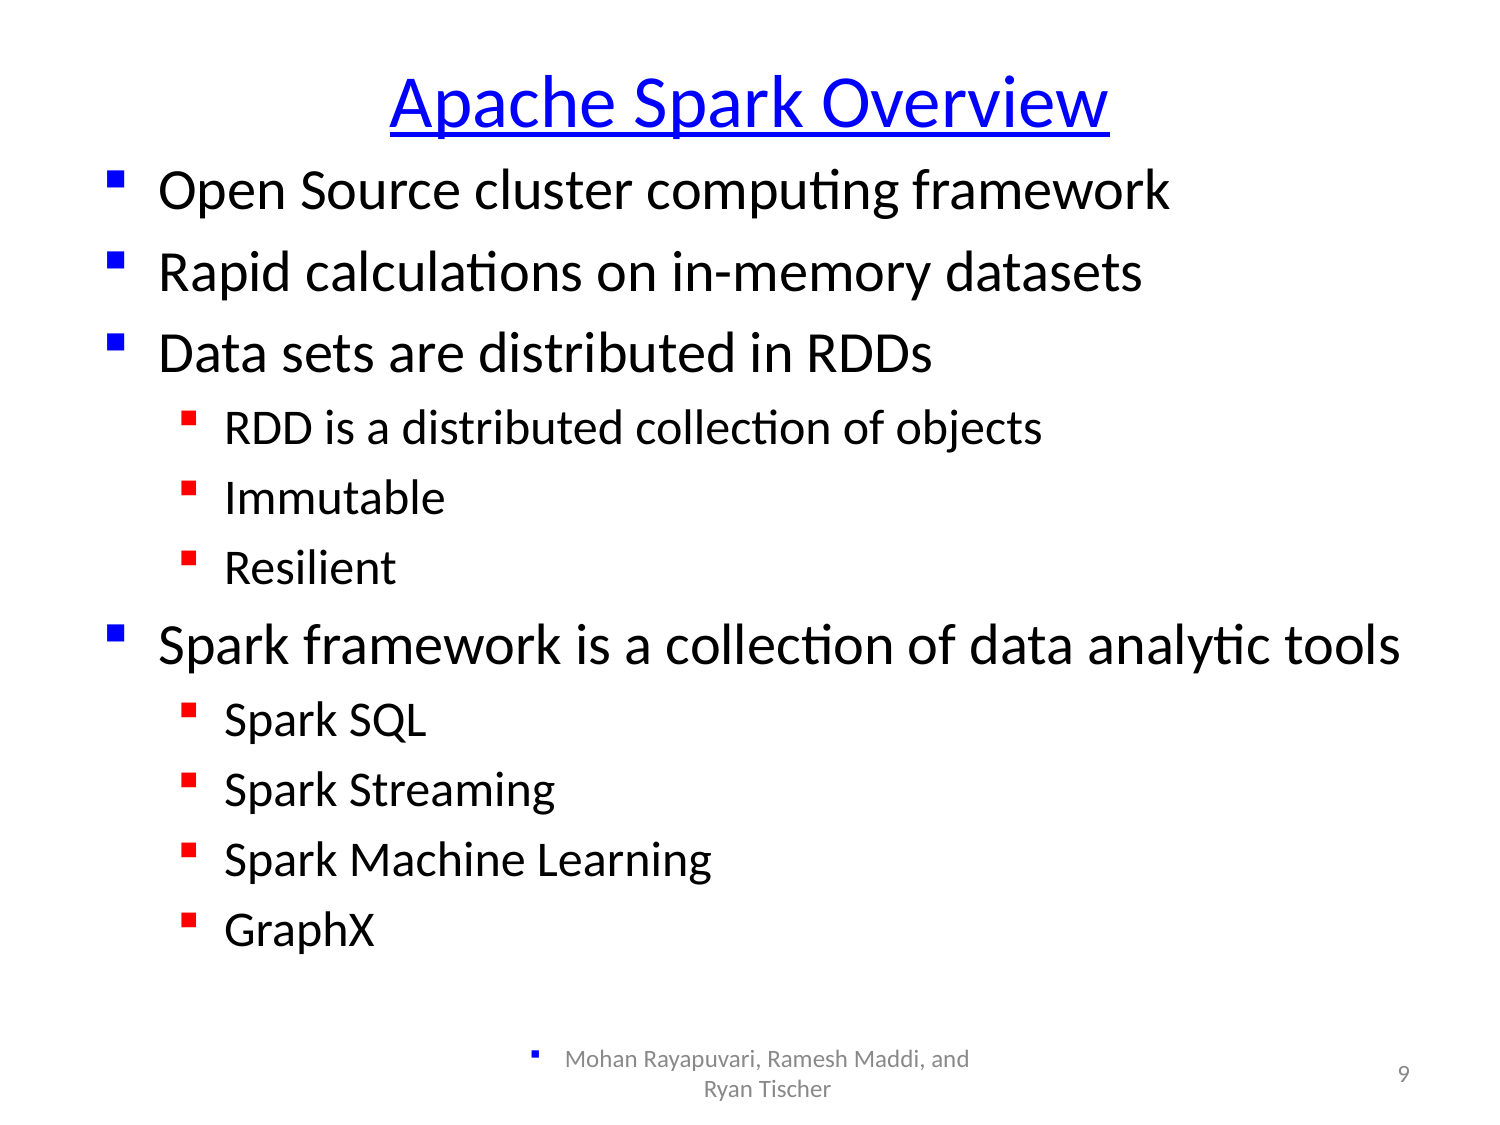

# Apache Spark Overview
Open Source cluster computing framework
Rapid calculations on in-memory datasets
Data sets are distributed in RDDs
RDD is a distributed collection of objects
Immutable
Resilient
Spark framework is a collection of data analytic tools
Spark SQL
Spark Streaming
Spark Machine Learning
GraphX

Mohan Rayapuvari, Ramesh Maddi, and Ryan Tischer
9